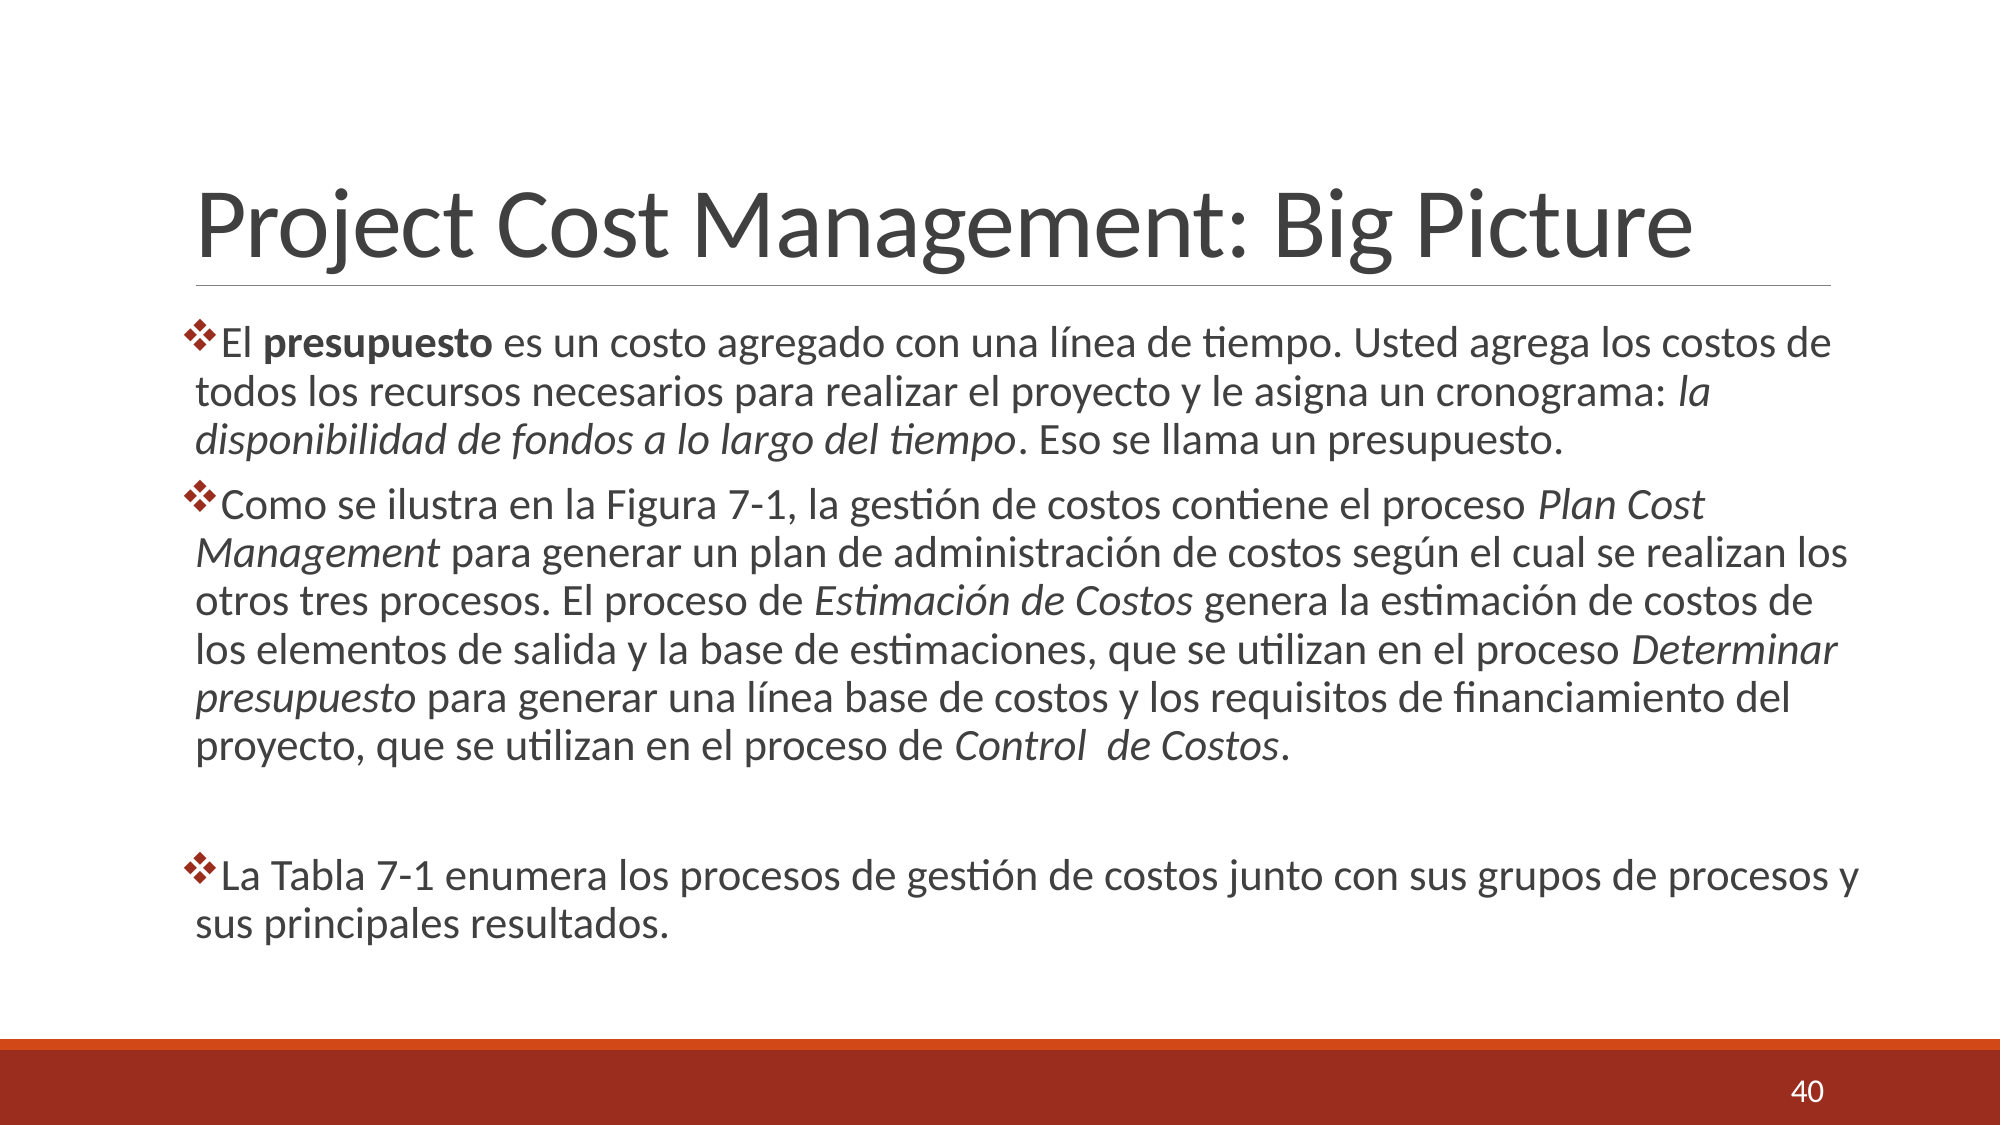

# Project Cost Management: Big Picture
El presupuesto es un costo agregado con una línea de tiempo. Usted agrega los costos de todos los recursos necesarios para realizar el proyecto y le asigna un cronograma: la disponibilidad de fondos a lo largo del tiempo. Eso se llama un presupuesto.
Como se ilustra en la Figura 7-1, la gestión de costos contiene el proceso Plan Cost Management para generar un plan de administración de costos según el cual se realizan los otros tres procesos. El proceso de Estimación de Costos genera la estimación de costos de los elementos de salida y la base de estimaciones, que se utilizan en el proceso Determinar presupuesto para generar una línea base de costos y los requisitos de financiamiento del proyecto, que se utilizan en el proceso de Control  de Costos.

La Tabla 7-1 enumera los procesos de gestión de costos junto con sus grupos de procesos y sus principales resultados.
40